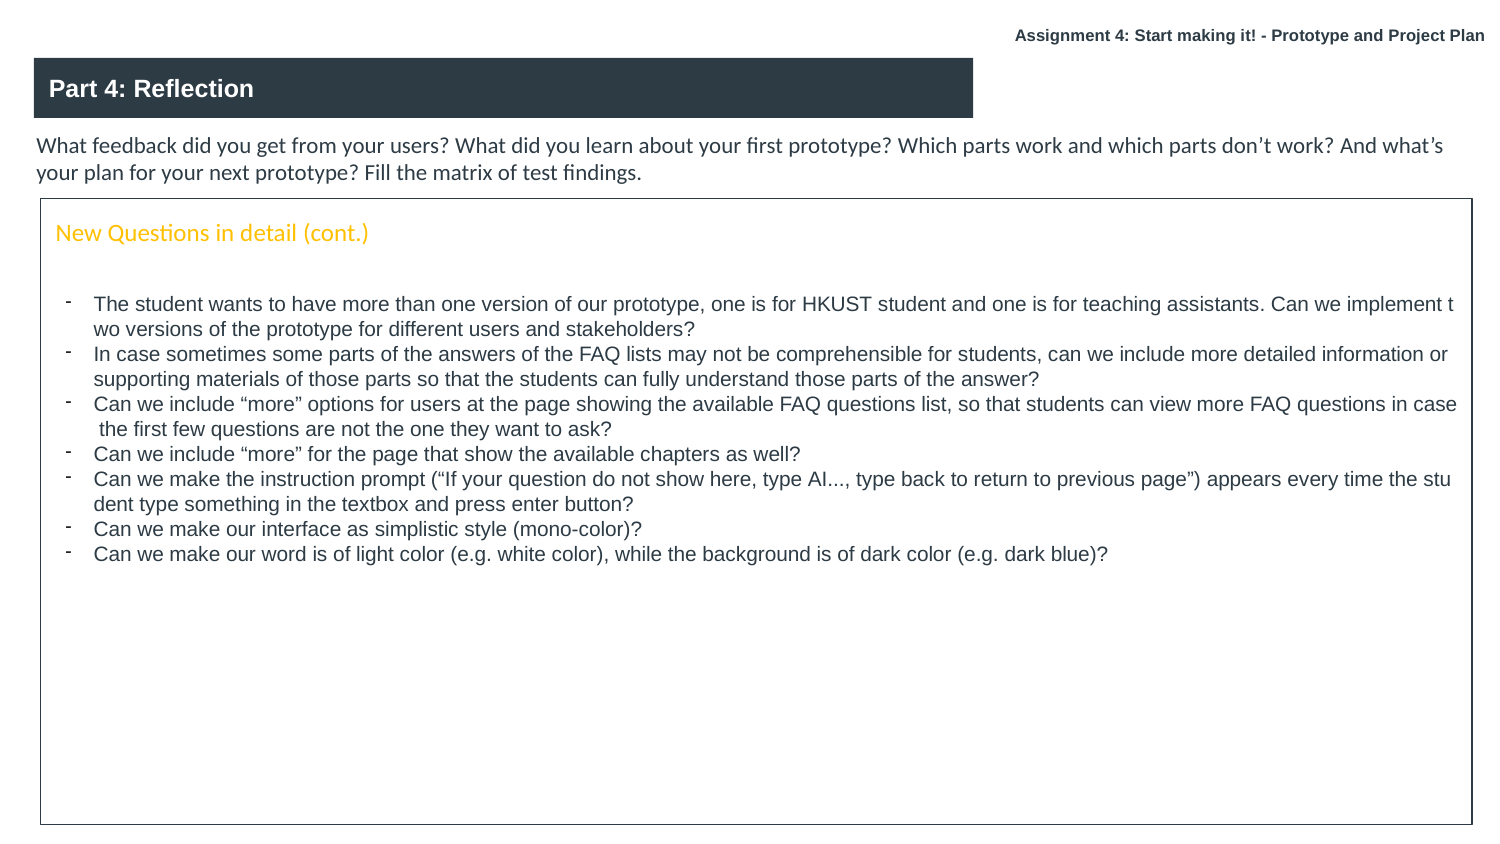

Assignment 4: Start making it! - Prototype and Project Plan

Part 4: Reflection
What feedback did you get from your users? What did you learn about your first prototype? Which parts work and which parts don’t work? And what’s your plan for your next prototype? Fill the matrix of test findings.

New Questions in detail (cont.)
The student wants to have more than one version of our prototype, one is for HKUST student and one is for teaching assistants. Can we implement two versions of the prototype for different users and stakeholders?
In case sometimes some parts of the answers of the FAQ lists may not be comprehensible for students, can we include more detailed information or supporting materials of those parts so that the students can fully understand those parts of the answer?
Can we include “more” options for users at the page showing the available FAQ questions list, so that students can view more FAQ questions in case the first few questions are not the one they want to ask?
Can we include “more” for the page that show the available chapters as well?
Can we make the instruction prompt (“If your question do not show here, type AI..., type back to return to previous page”) appears every time the student type something in the textbox and press enter button?
Can we make our interface as simplistic style (mono-color)?
Can we make our word is of light color (e.g. white color), while the background is of dark color (e.g. dark blue)?